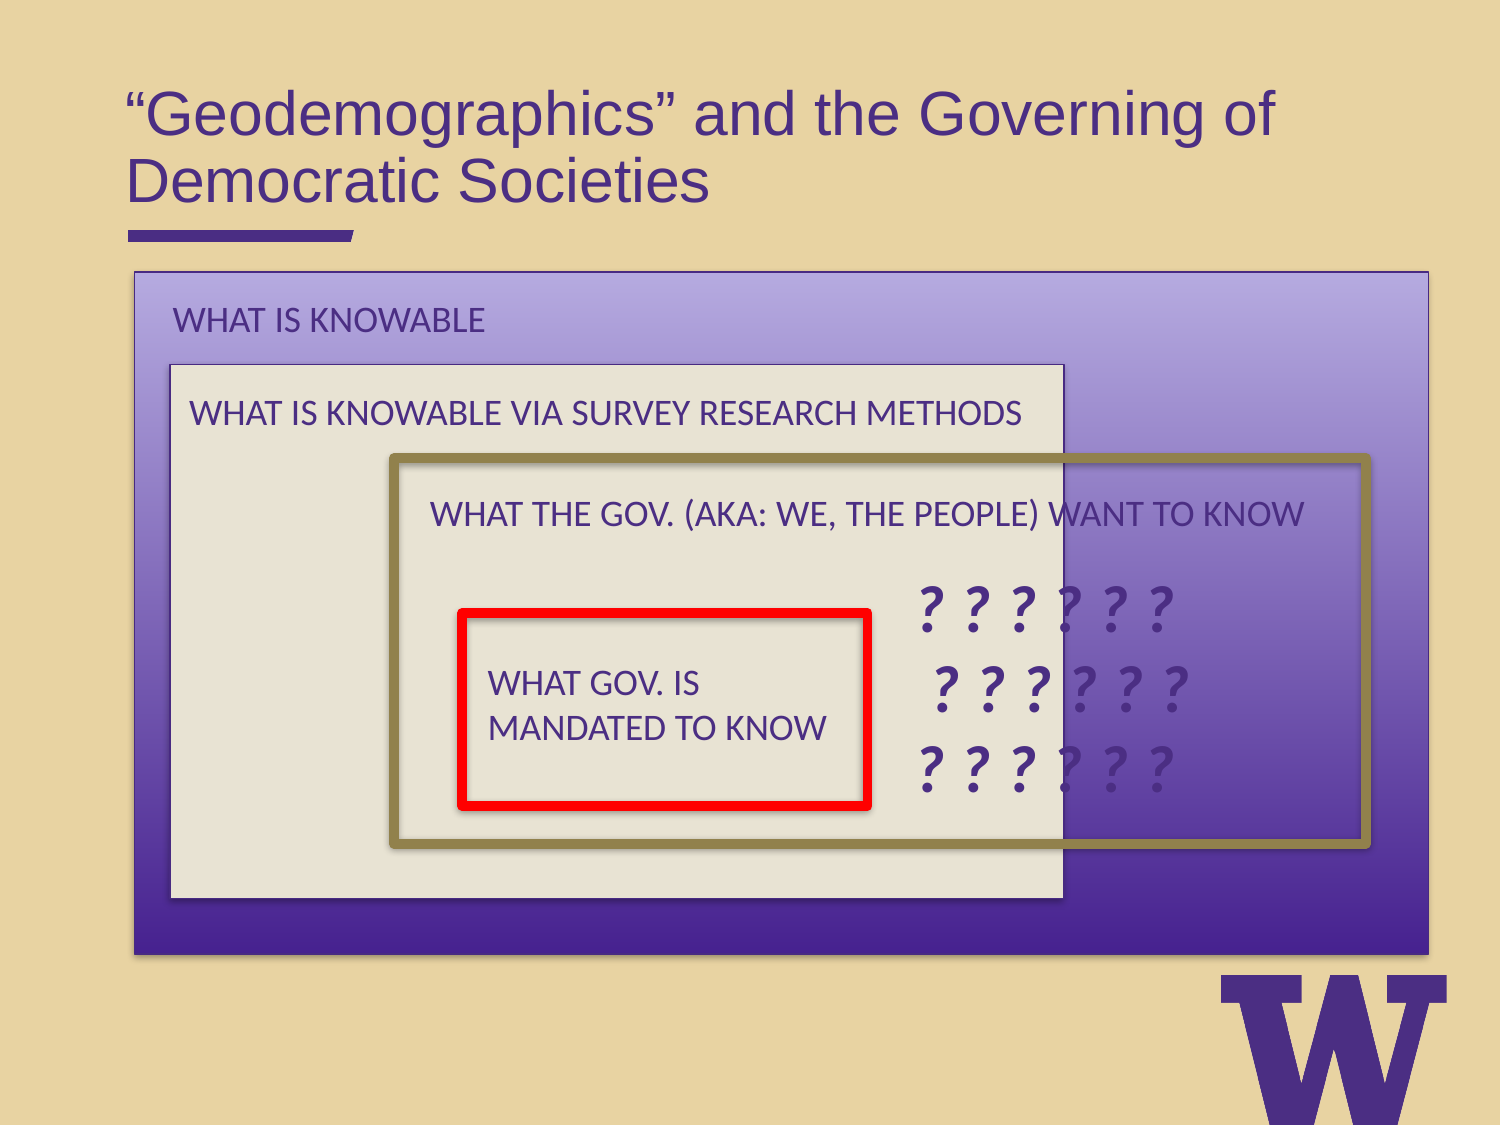

“Geodemographics” and the Governing of Democratic Societies

WHAT IS KNOWABLE

WHAT IS KNOWABLE VIA SURVEY RESEARCH METHODS

WHAT THE GOV. (AKA: WE, THE PEOPLE) WANT TO KNOW
? ? ? ? ? ?
 ? ? ? ? ? ?
? ? ? ? ? ?

WHAT GOV. IS MANDATED TO KNOW